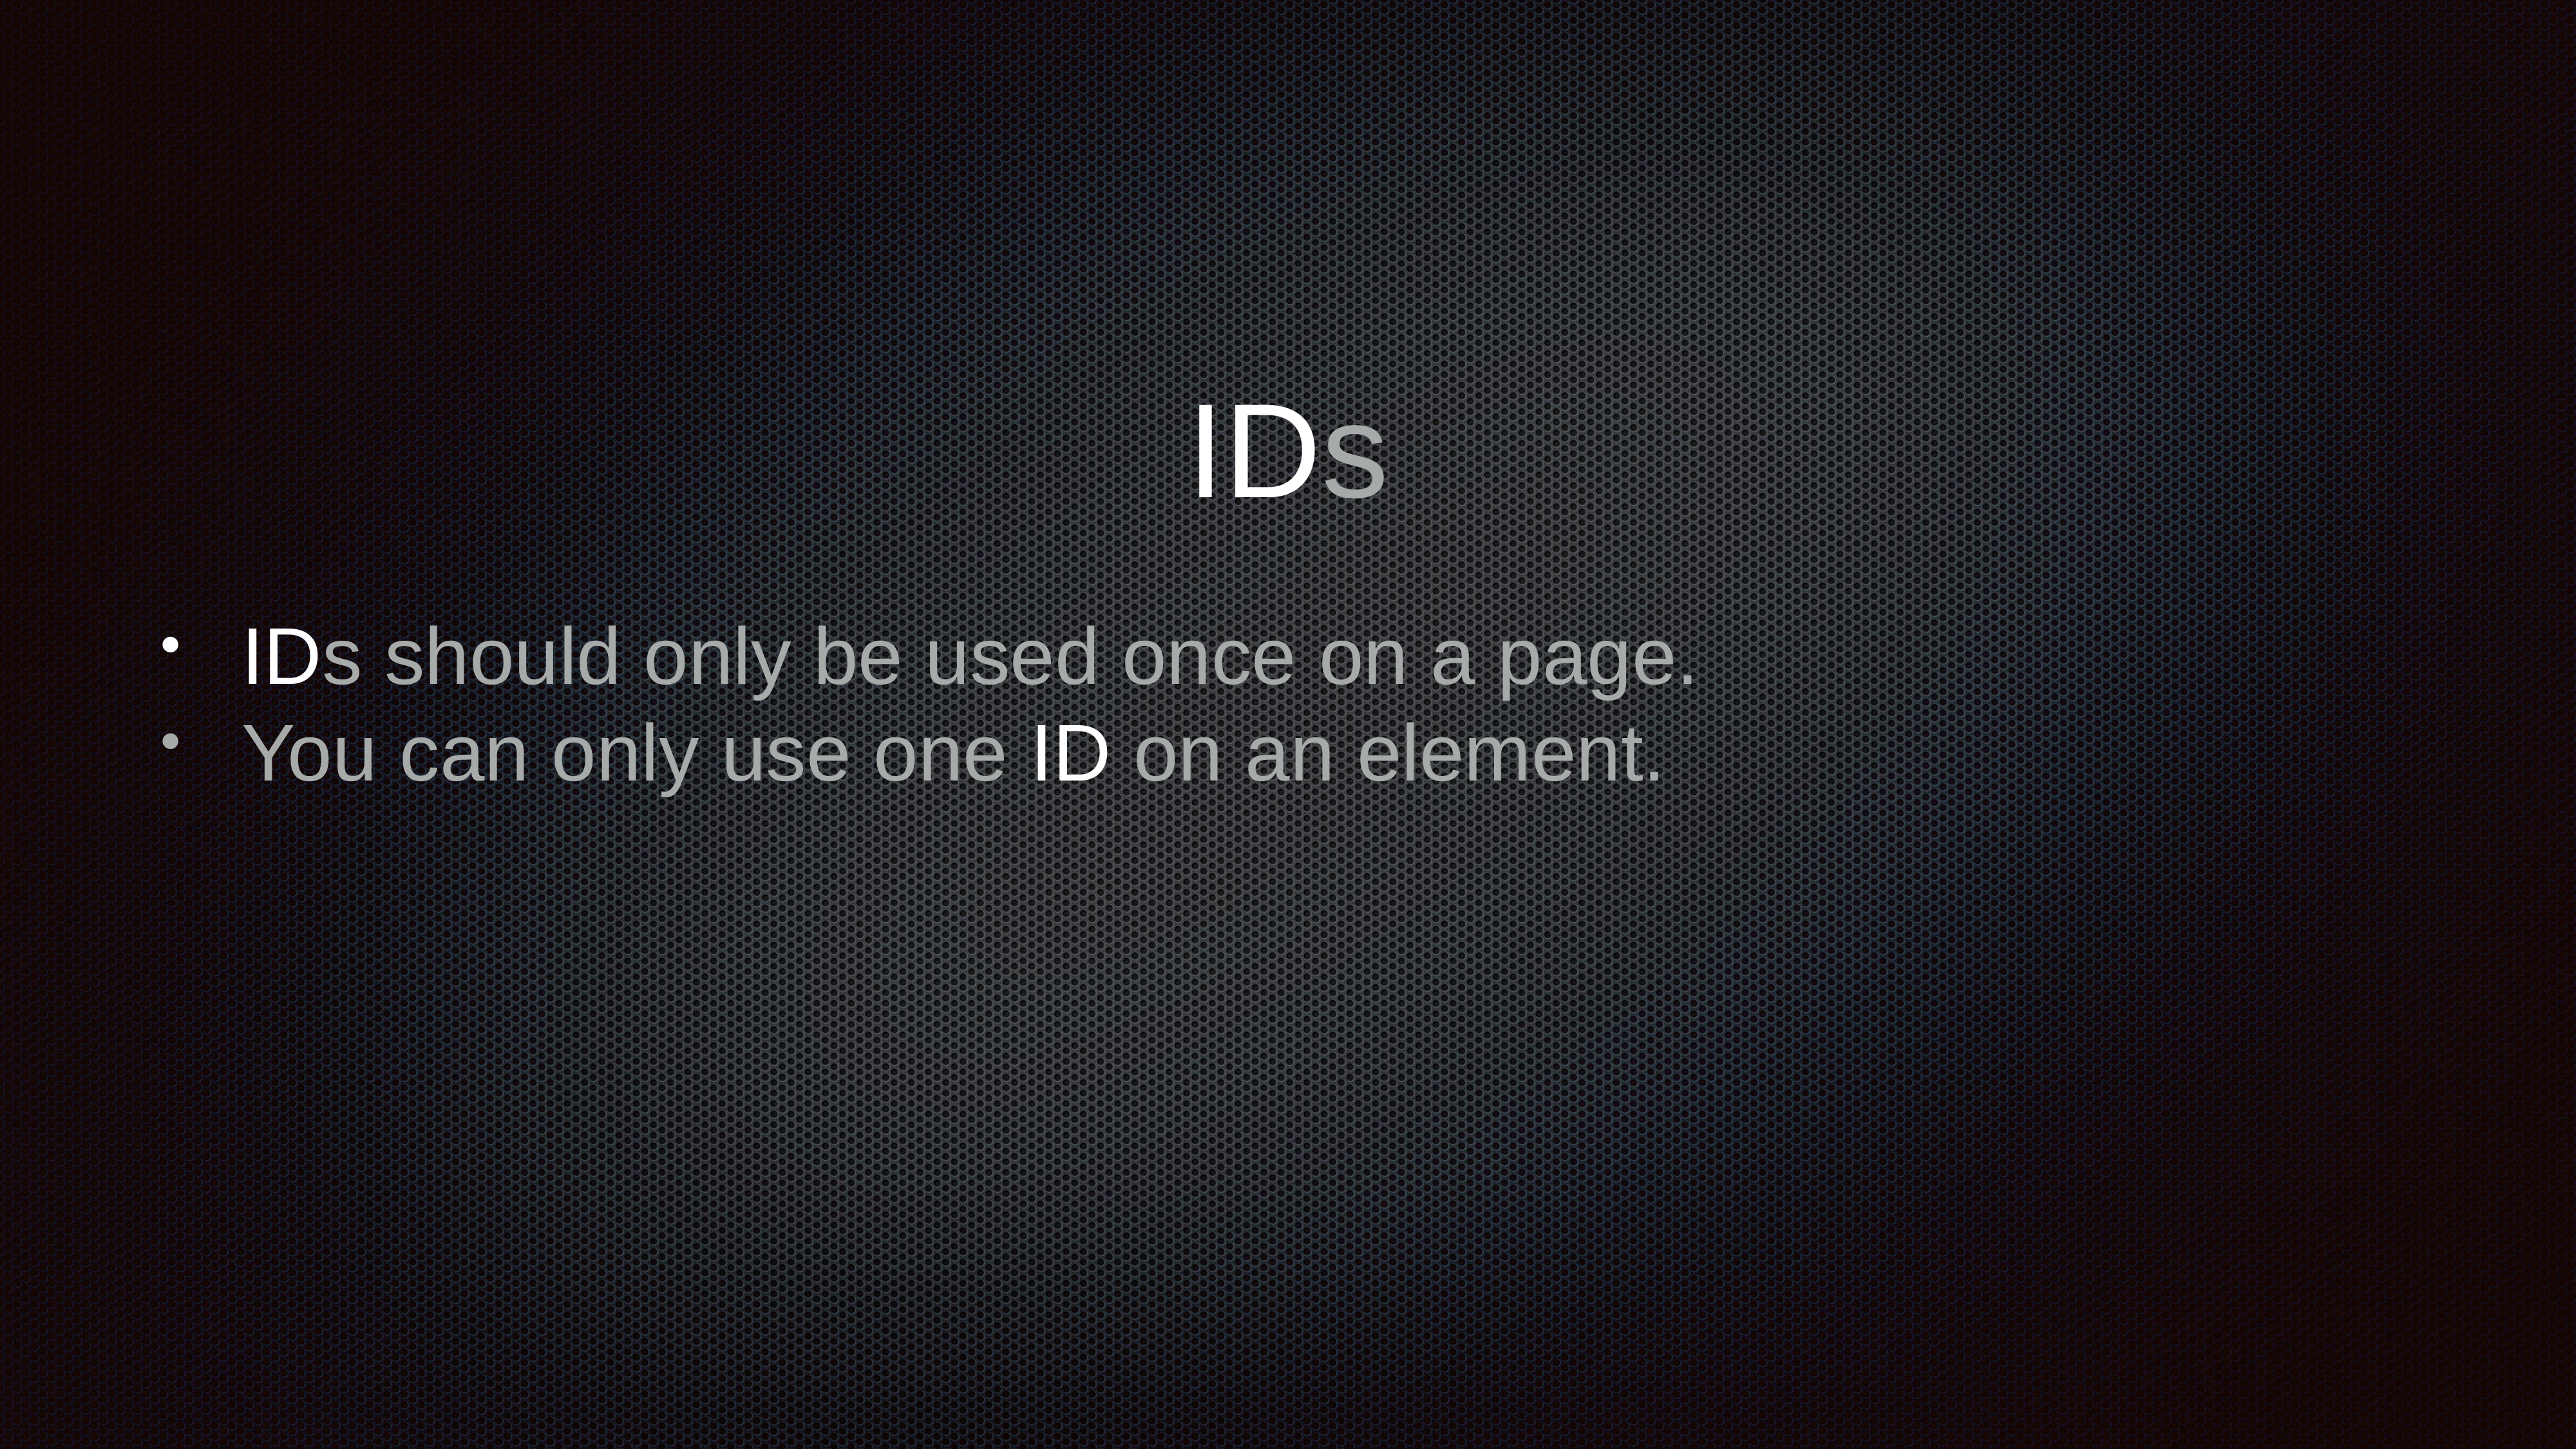

IDs

IDs should only be used once on a page.
You can only use one ID on an element.